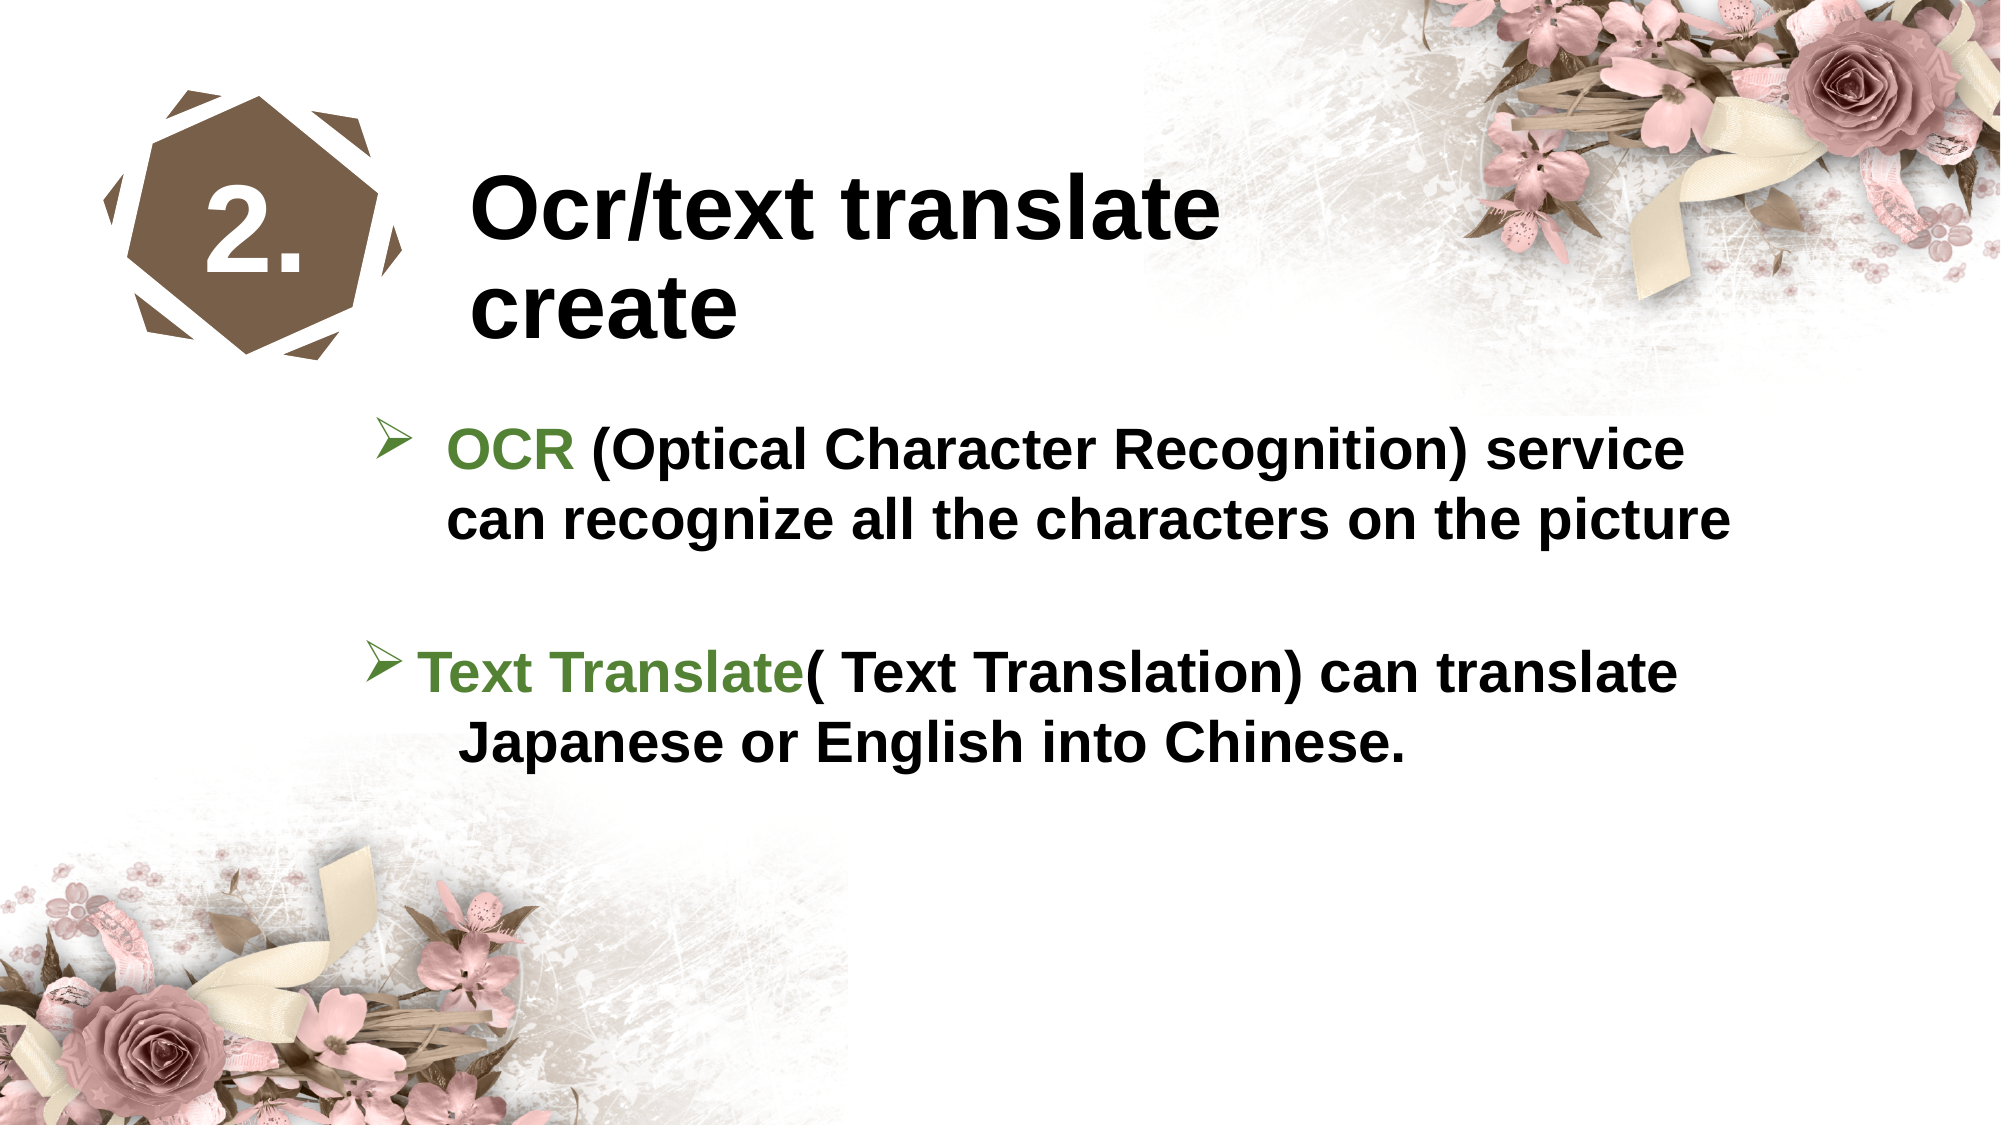

2.
Ocr/text translate  create
OCR (Optical Character Recognition) service can recognize all the characters on the picture
Text Translate( Text Translation) can translate
      Japanese or English into Chinese.